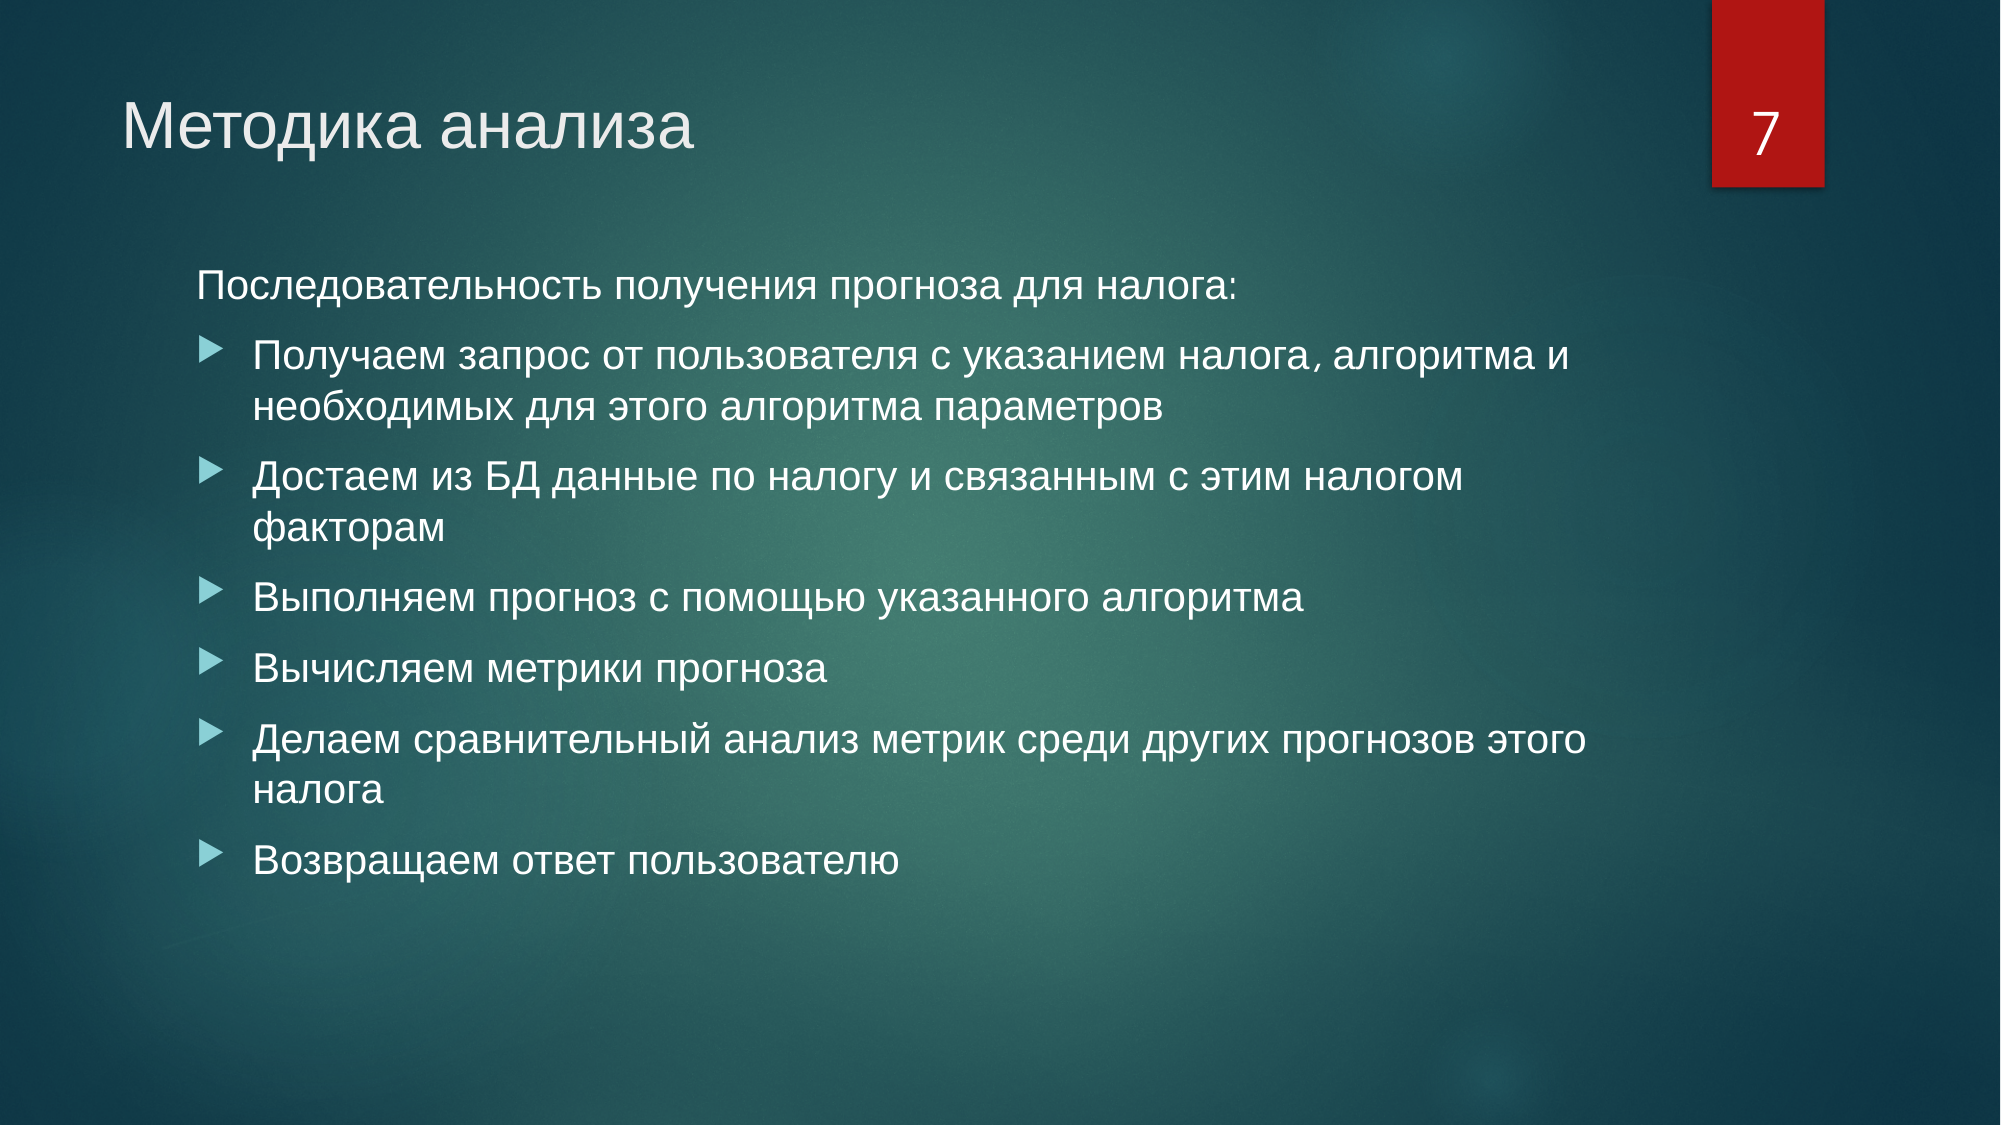

7
# Методика анализа
Последовательность получения прогноза для налога:
Получаем запрос от пользователя с указанием налога, алгоритма и необходимых для этого алгоритма параметров
Достаем из БД данные по налогу и связанным с этим налогом факторам
Выполняем прогноз с помощью указанного алгоритма
Вычисляем метрики прогноза
Делаем сравнительный анализ метрик среди других прогнозов этого налога
Возвращаем ответ пользователю